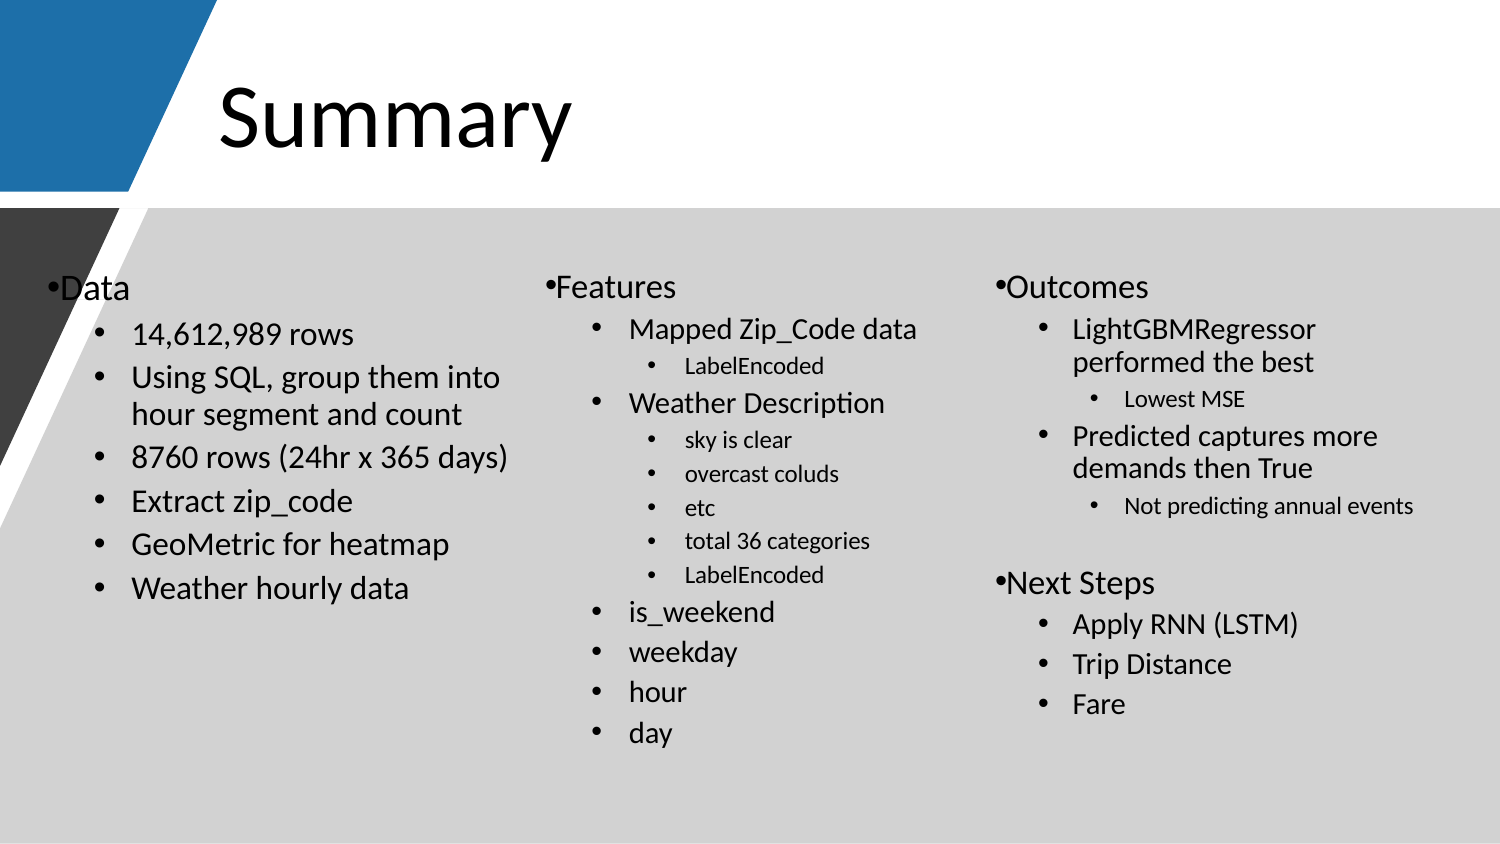

# Summary

Data
14,612,989 rows
Using SQL, group them into hour segment and count
8760 rows (24hr x 365 days)
Extract zip_code
GeoMetric for heatmap
Weather hourly data

Features
Mapped Zip_Code data
LabelEncoded
Weather Description
sky is clear
overcast coluds
etc
total 36 categories
LabelEncoded
is_weekend
weekday
hour
day

Outcomes
LightGBMRegressor performed the best
Lowest MSE
Predicted captures more demands then True
Not predicting annual events

Next Steps
Apply RNN (LSTM)
Trip Distance
Fare